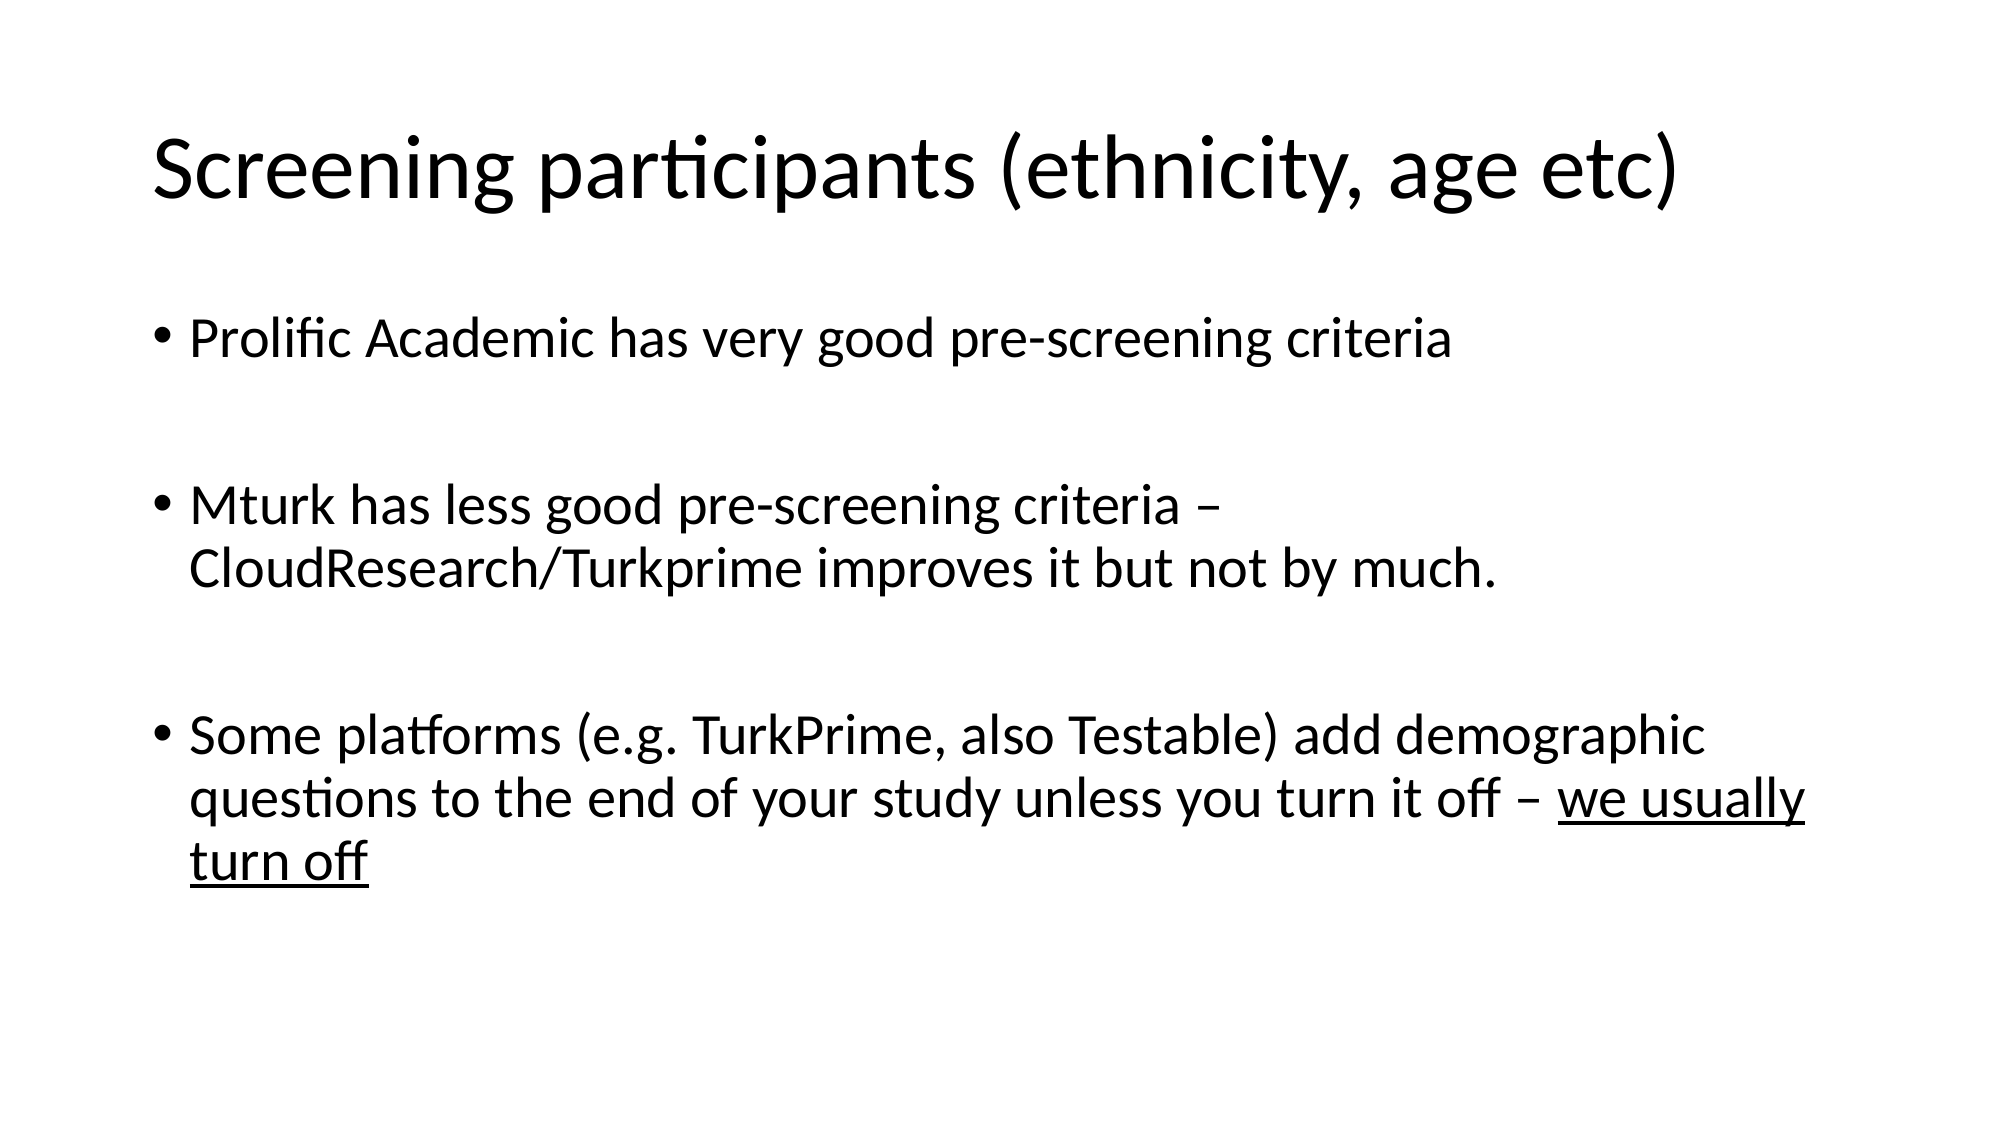

# Screening participants (ethnicity, age etc)
Prolific Academic has very good pre-screening criteria

Mturk has less good pre-screening criteria – CloudResearch/Turkprime improves it but not by much.

Some platforms (e.g. TurkPrime, also Testable) add demographic questions to the end of your study unless you turn it off – we usually turn off